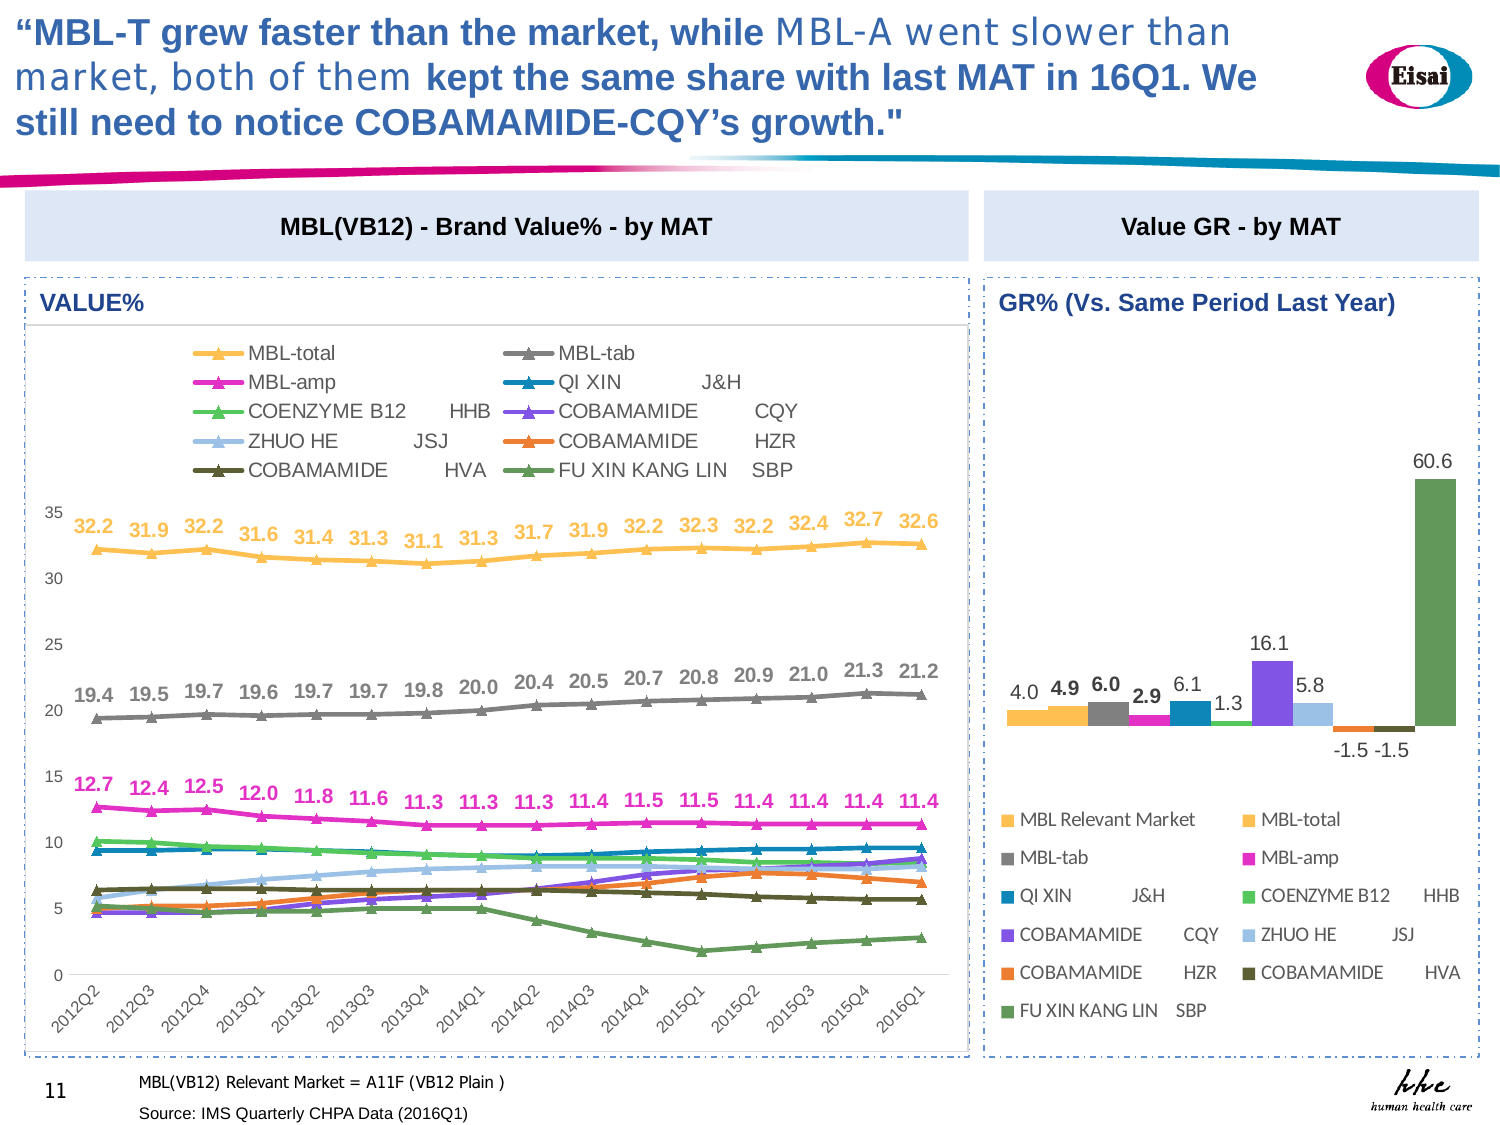

“MBL-T grew faster than the market, while MBL-A went slower than market, both of them kept the same share with last MAT in 16Q1. We still need to notice COBAMAMIDE-CQY’s growth."
MBL(VB12) - Brand Value% - by MAT
Value GR - by MAT

VALUE%
GR% (Vs. Same Period Last Year)

### Chart

| Category | MBL-total | MBL-tab | MBL-amp | QI XIN             J&H | COENZYME B12       HHB | COBAMAMIDE         CQY | ZHUO HE            JSJ | COBAMAMIDE         HZR | COBAMAMIDE         HVA | FU XIN KANG LIN    SBP |
|---|---|---|---|---|---|---|---|---|---|---|
| 2012Q2 | 32.2 | 19.4 | 12.7 | 9.4 | 10.1 | 4.7 | 5.8 | 5.0 | 6.4 | 5.2 |
| 2012Q3 | 31.9 | 19.5 | 12.4 | 9.4 | 10.0 | 4.7 | 6.4 | 5.2 | 6.5 | 5.0 |
| 2012Q4 | 32.2 | 19.7 | 12.5 | 9.5 | 9.7 | 4.7 | 6.8 | 5.2 | 6.5 | 4.7 |
| 2013Q1 | 31.6 | 19.6 | 12.0 | 9.5 | 9.6 | 4.9 | 7.2 | 5.4 | 6.5 | 4.8 |
| 2013Q2 | 31.4 | 19.7 | 11.8 | 9.4 | 9.4 | 5.4 | 7.5 | 5.8 | 6.4 | 4.8 |
| 2013Q3 | 31.3 | 19.7 | 11.6 | 9.3 | 9.2 | 5.7 | 7.8 | 6.2 | 6.4 | 5.0 |
| 2013Q4 | 31.1 | 19.8 | 11.3 | 9.1 | 9.1 | 5.9 | 8.0 | 6.4 | 6.4 | 5.0 |
| 2014Q1 | 31.3 | 20.0 | 11.3 | 9.0 | 9.0 | 6.1 | 8.1 | 6.4 | 6.4 | 5.0 |
| 2014Q2 | 31.7 | 20.4 | 11.3 | 9.0 | 8.8 | 6.5 | 8.2 | 6.4 | 6.4 | 4.1 |
| 2014Q3 | 31.9 | 20.5 | 11.4 | 9.1 | 8.8 | 7.0 | 8.2 | 6.6 | 6.3 | 3.2 |
| 2014Q4 | 32.2 | 20.7 | 11.5 | 9.3 | 8.8 | 7.6 | 8.2 | 6.9 | 6.2 | 2.5 |
| 2015Q1 | 32.3 | 20.8 | 11.5 | 9.4 | 8.7 | 7.9 | 8.1 | 7.4 | 6.1 | 1.8 |
| 2015Q2 | 32.2 | 20.9 | 11.4 | 9.5 | 8.5 | 8.0 | 8.0 | 7.7 | 5.9 | 2.1 |
| 2015Q3 | 32.4 | 21.0 | 11.4 | 9.5 | 8.5 | 8.2 | 8.0 | 7.6 | 5.8 | 2.4 |
| 2015Q4 | 32.7 | 21.3 | 11.4 | 9.6 | 8.4 | 8.4 | 8.0 | 7.3 | 5.7 | 2.6 |
| 2016Q1 | 32.6 | 21.2 | 11.4 | 9.6 | 8.5 | 8.8 | 8.2 | 7.0 | 5.7 | 2.8 |

### Chart

| Category |  |  |  |  |  |  |  |  |  |  |  |
|---|---|---|---|---|---|---|---|---|---|---|---|
MBL(VB12) Relevant Market = A11F (VB12 Plain )
11
Source: IMS Quarterly CHPA Data (2016Q1)